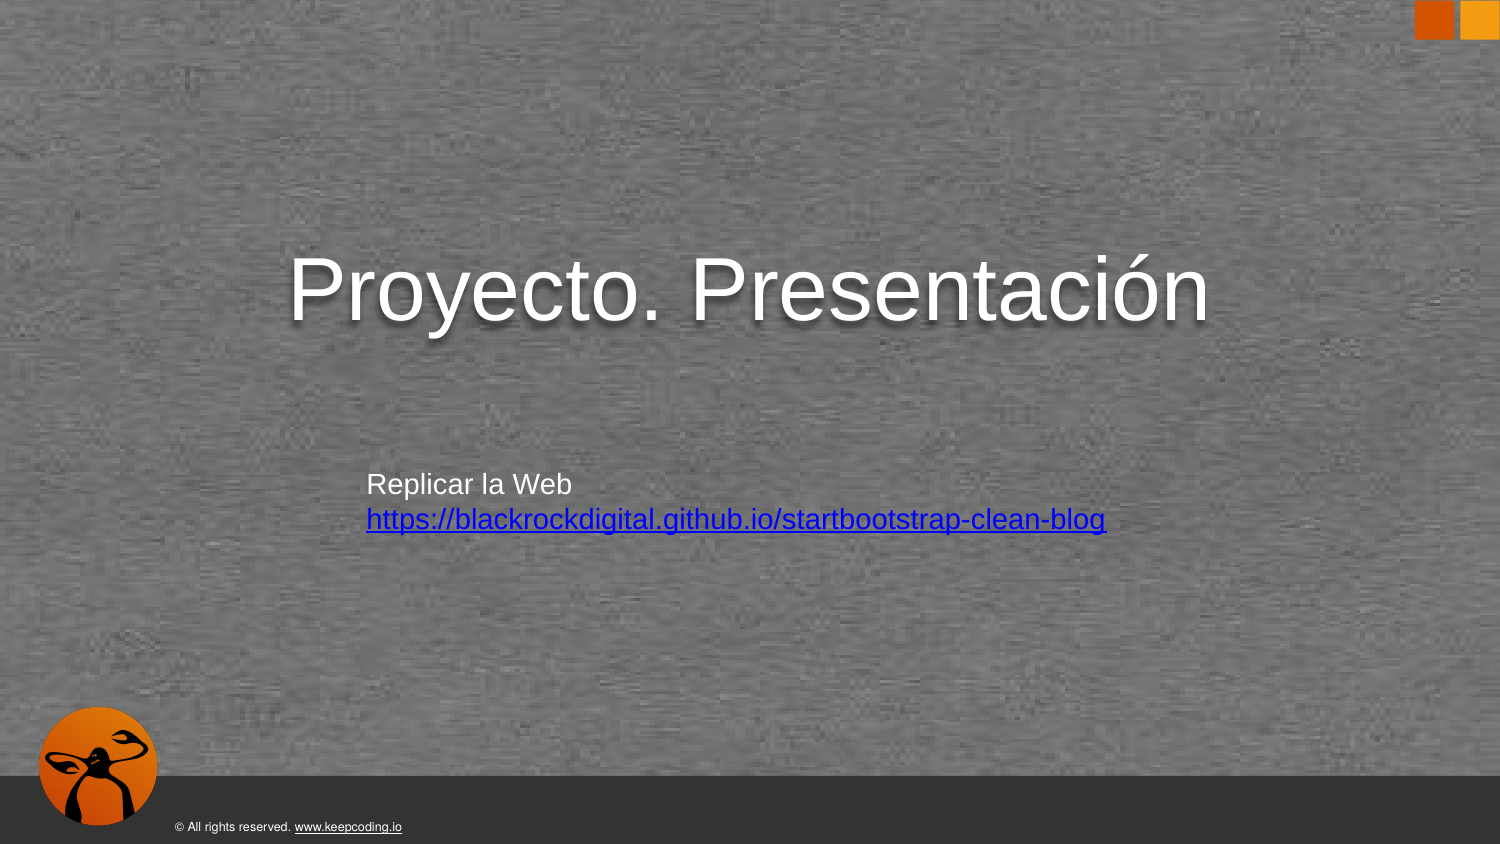

# Proyecto. Presentación
Replicar la Web
https://blackrockdigital.github.io/startbootstrap-clean-blog